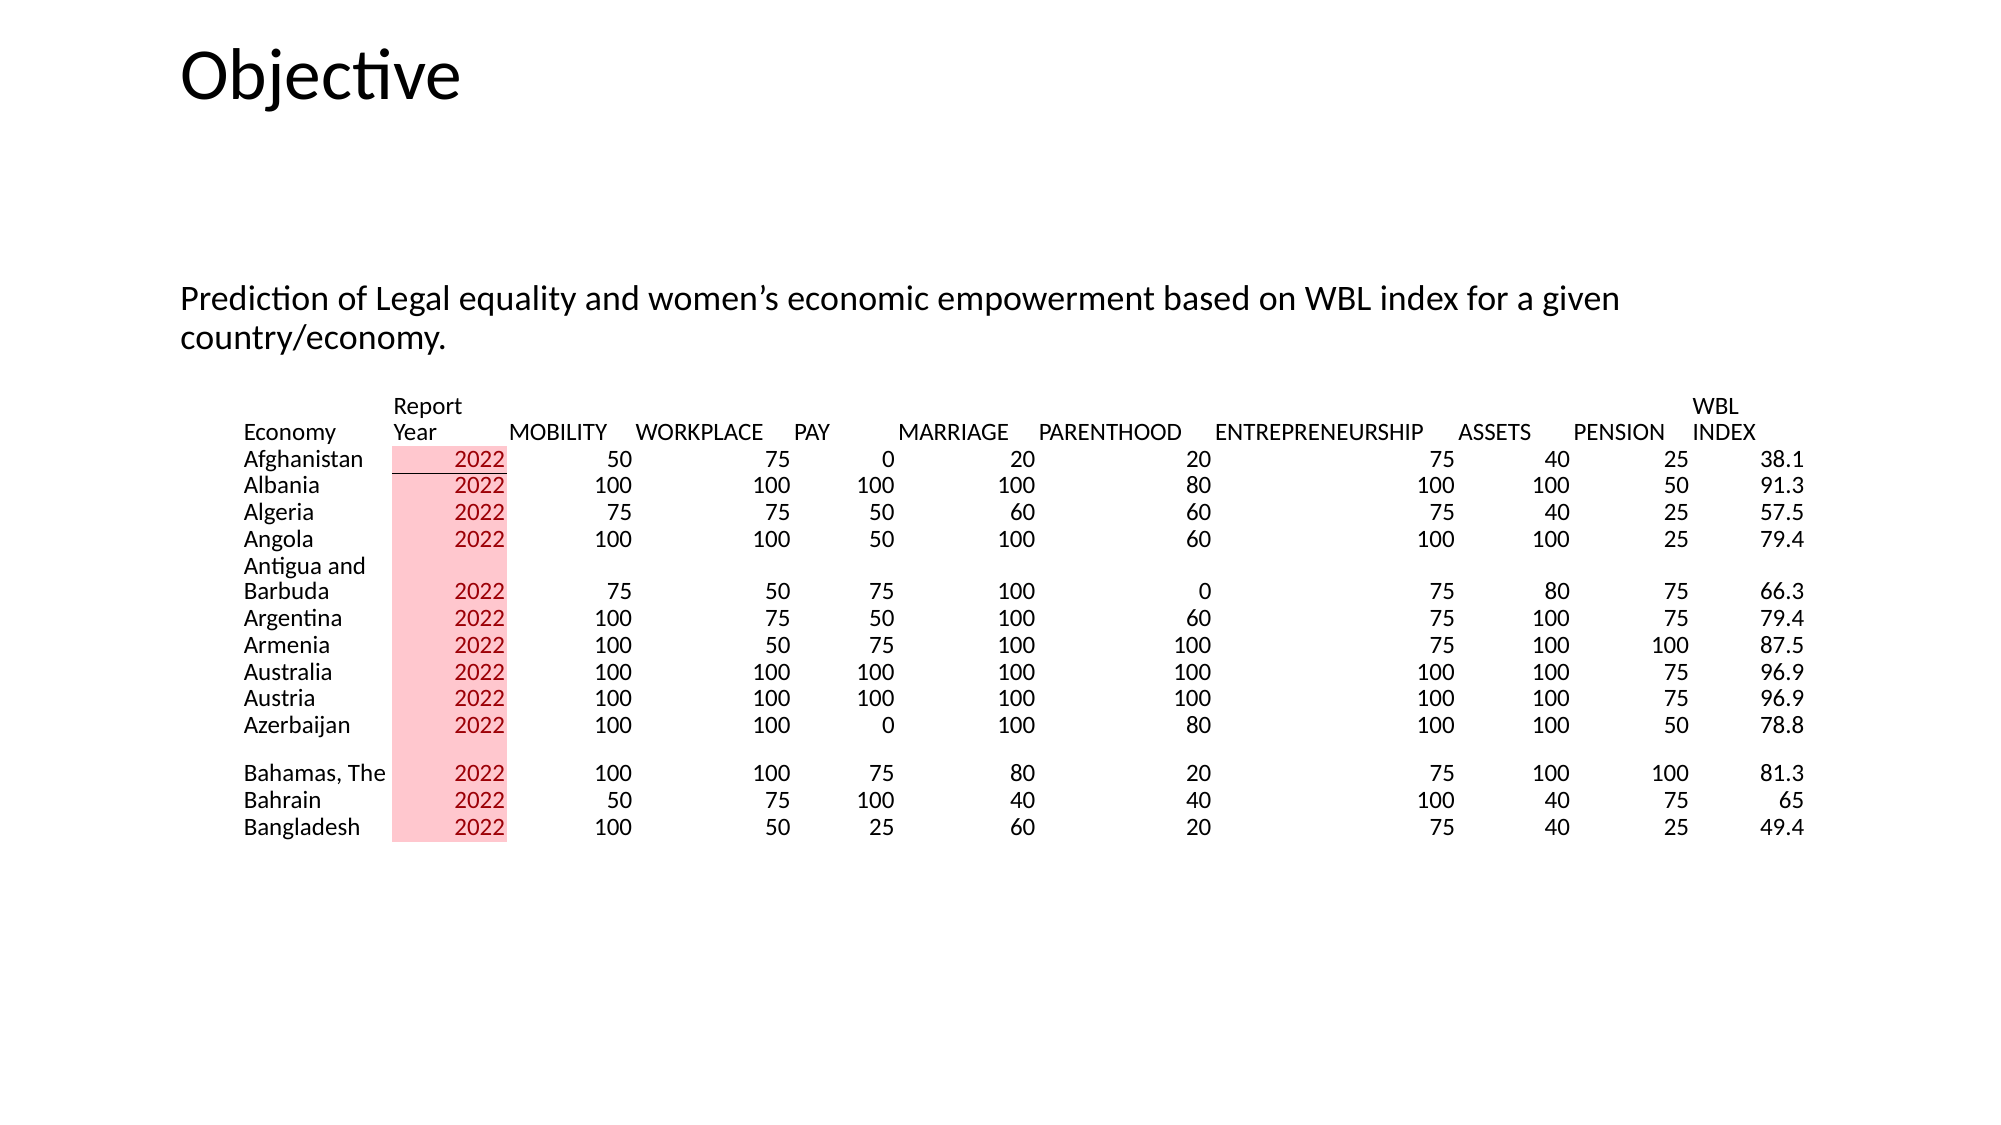

# Objective

Prediction of Legal equality and women’s economic empowerment based on WBL index for a given country/economy.

| Economy | Report Year | MOBILITY | WORKPLACE | PAY | MARRIAGE | PARENTHOOD | ENTREPRENEURSHIP | ASSETS | PENSION | WBL INDEX |
| --- | --- | --- | --- | --- | --- | --- | --- | --- | --- | --- |
| Afghanistan | 2022 | 50 | 75 | 0 | 20 | 20 | 75 | 40 | 25 | 38.1 |
| Albania | 2022 | 100 | 100 | 100 | 100 | 80 | 100 | 100 | 50 | 91.3 |
| Algeria | 2022 | 75 | 75 | 50 | 60 | 60 | 75 | 40 | 25 | 57.5 |
| Angola | 2022 | 100 | 100 | 50 | 100 | 60 | 100 | 100 | 25 | 79.4 |
| Antigua and Barbuda | 2022 | 75 | 50 | 75 | 100 | 0 | 75 | 80 | 75 | 66.3 |
| Argentina | 2022 | 100 | 75 | 50 | 100 | 60 | 75 | 100 | 75 | 79.4 |
| Armenia | 2022 | 100 | 50 | 75 | 100 | 100 | 75 | 100 | 100 | 87.5 |
| Australia | 2022 | 100 | 100 | 100 | 100 | 100 | 100 | 100 | 75 | 96.9 |
| Austria | 2022 | 100 | 100 | 100 | 100 | 100 | 100 | 100 | 75 | 96.9 |
| Azerbaijan | 2022 | 100 | 100 | 0 | 100 | 80 | 100 | 100 | 50 | 78.8 |
| Bahamas, The | 2022 | 100 | 100 | 75 | 80 | 20 | 75 | 100 | 100 | 81.3 |
| Bahrain | 2022 | 50 | 75 | 100 | 40 | 40 | 100 | 40 | 75 | 65 |
| Bangladesh | 2022 | 100 | 50 | 25 | 60 | 20 | 75 | 40 | 25 | 49.4 |